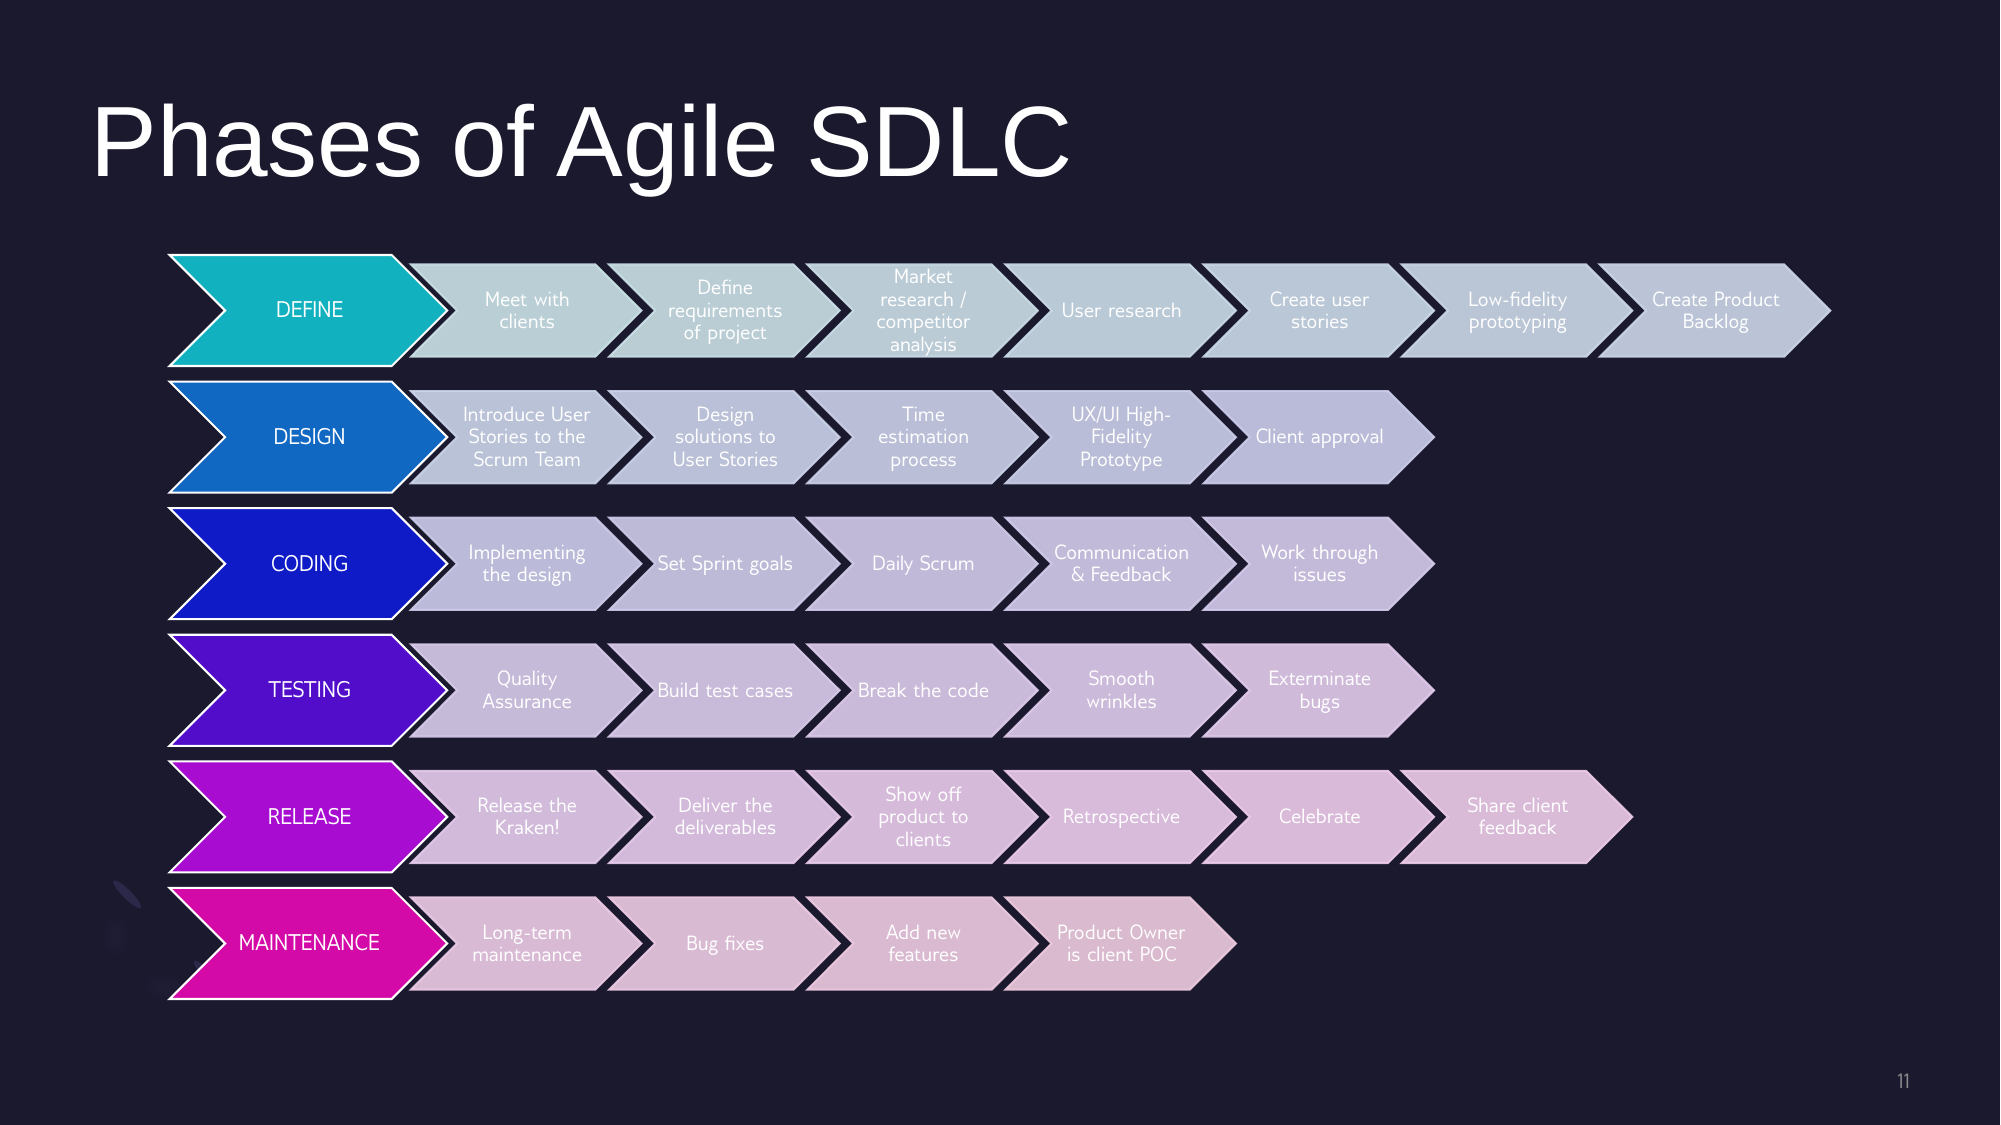

# Phases of Agile SDLC
DEFINE
Meet with clients
Define requirements of project
Market research / competitor analysis
User research
Create user stories
Low-fidelity prototyping
Create Product Backlog
DESIGN
Introduce User Stories to the Scrum Team
Design solutions to User Stories
Time estimation process
UX/UI High-Fidelity Prototype
Client approval
CODING
Implementing the design
Set Sprint goals
Daily Scrum
Communication & Feedback
Work through issues
TESTING
Quality Assurance
Build test cases
Break the code
Smooth wrinkles
Exterminate bugs
RELEASE
Release the Kraken!
Deliver the deliverables
Show off product to clients
Retrospective
Celebrate
Share client feedback
MAINTENANCE
Long-term maintenance
Bug fixes
Add new features
Product Owner is client POC
11